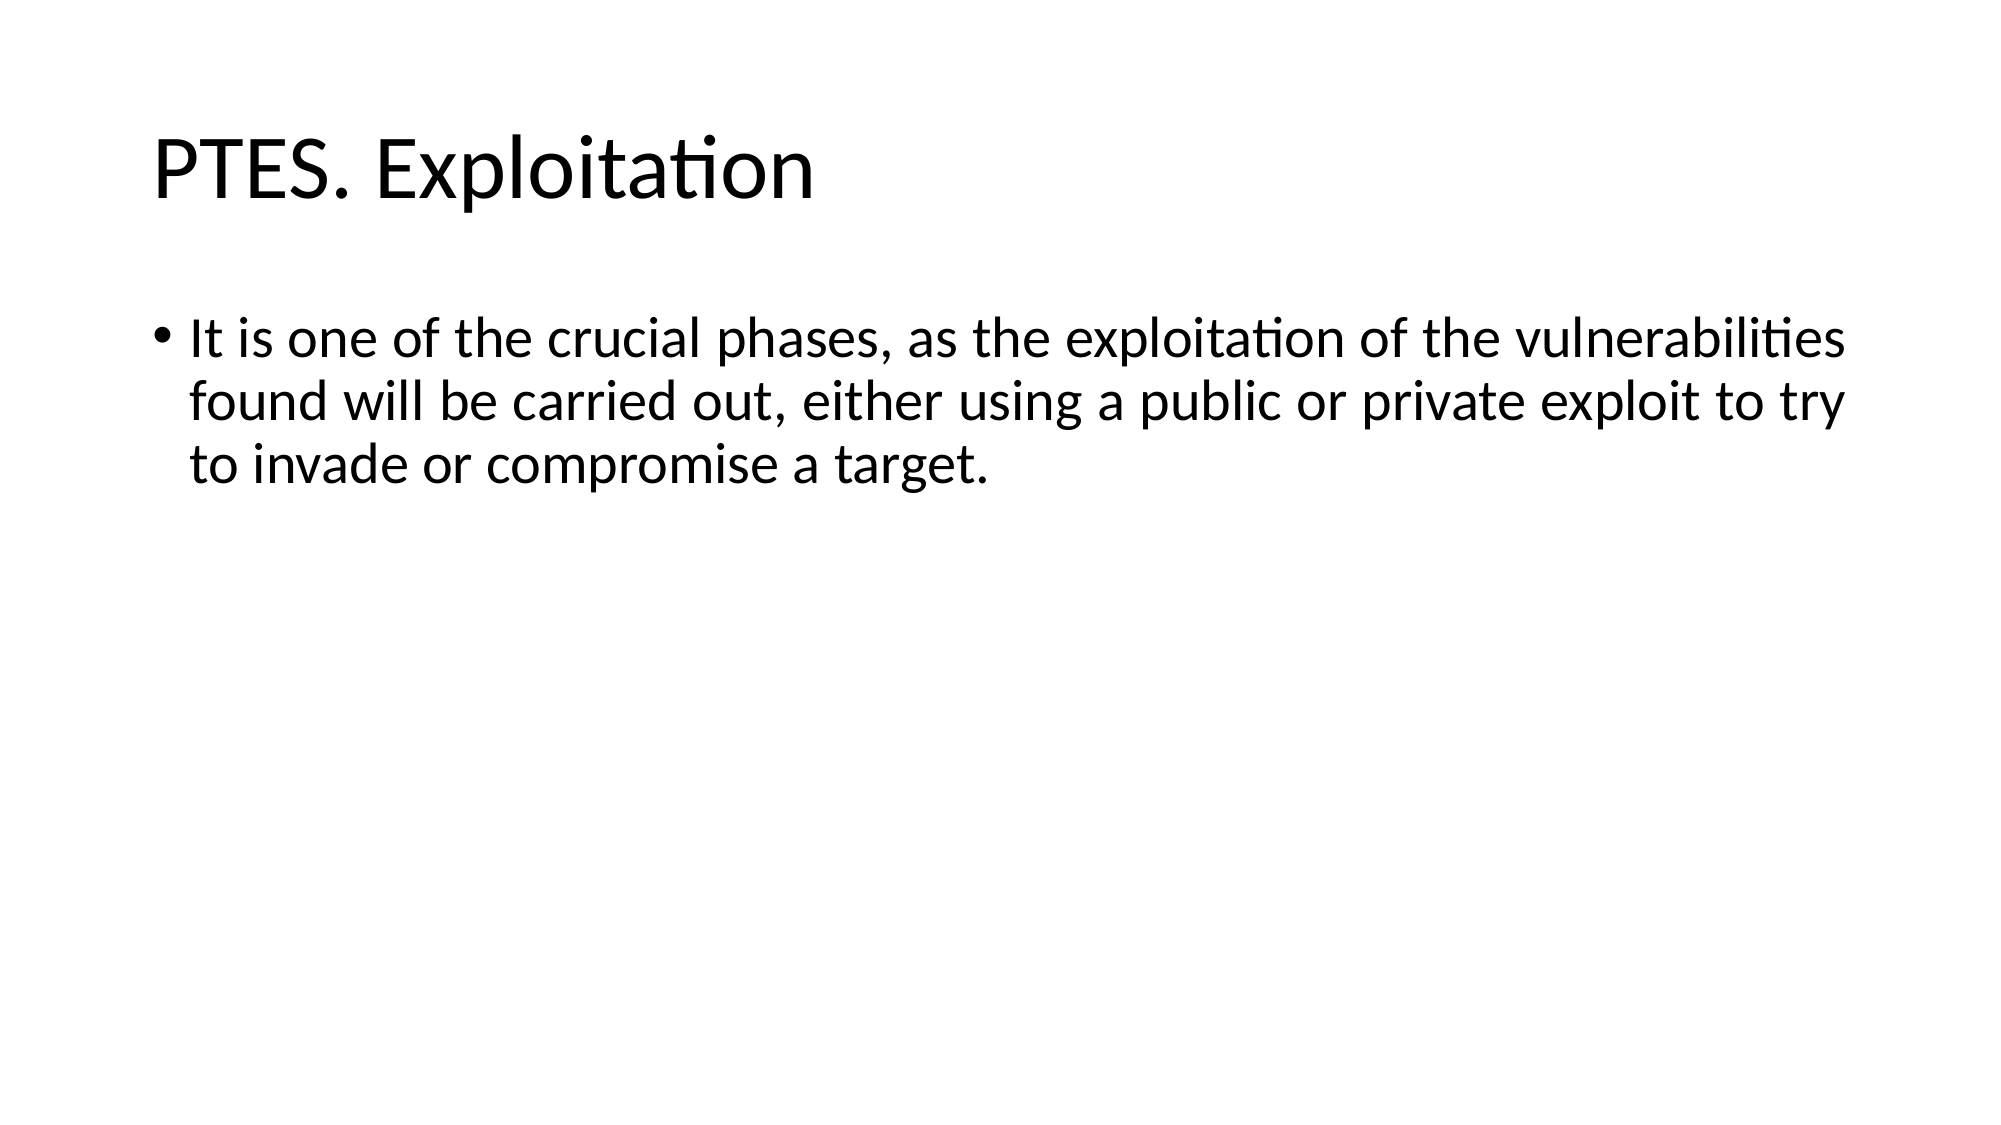

# PTES. Exploitation
It is one of the crucial phases, as the exploitation of the vulnerabilities found will be carried out, either using a public or private exploit to try to invade or compromise a target.